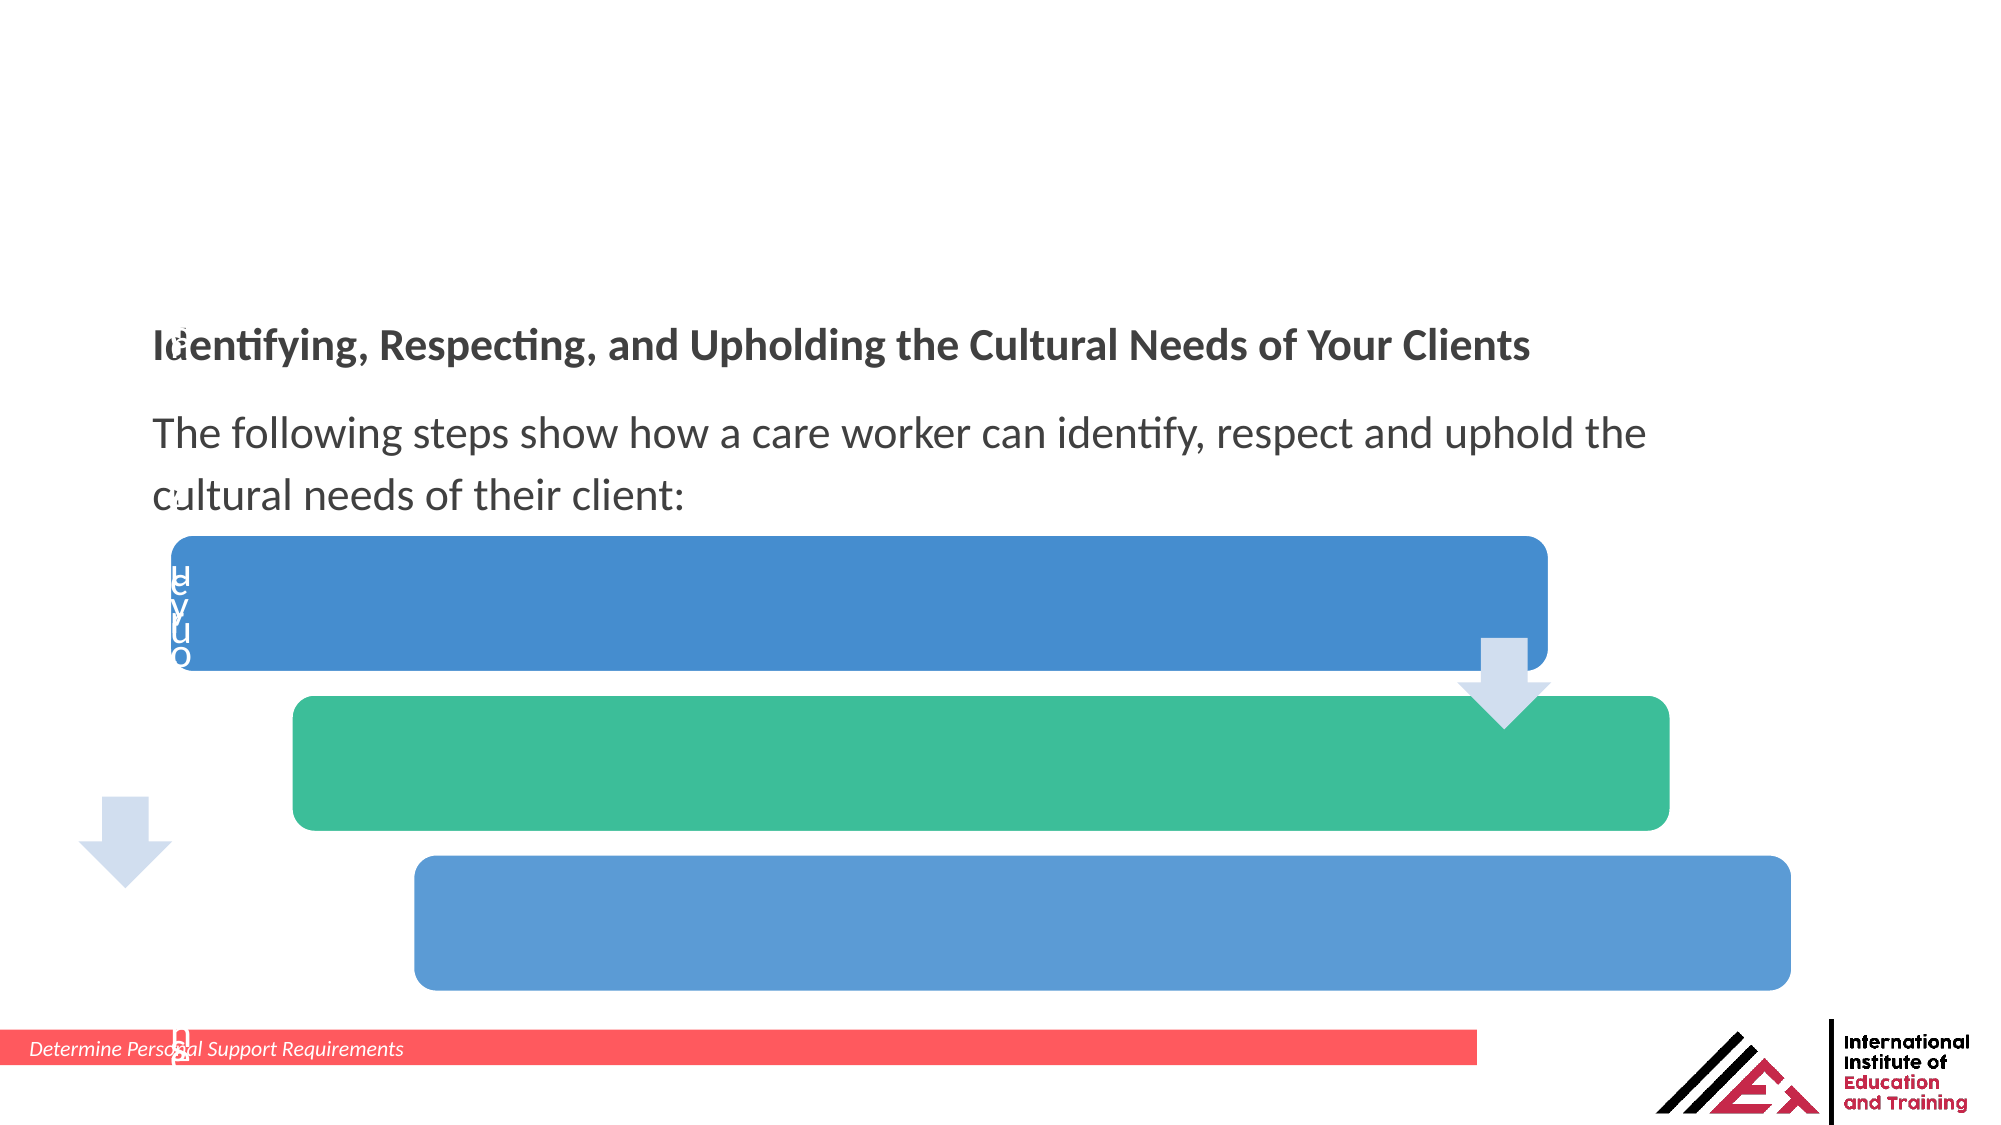

Identifying, Respecting, and Upholding the Cultural Needs of Your Clients
The following steps show how a care worker can identify, respect and uphold the cultural needs of their client:

Determine Personal Support Requirements